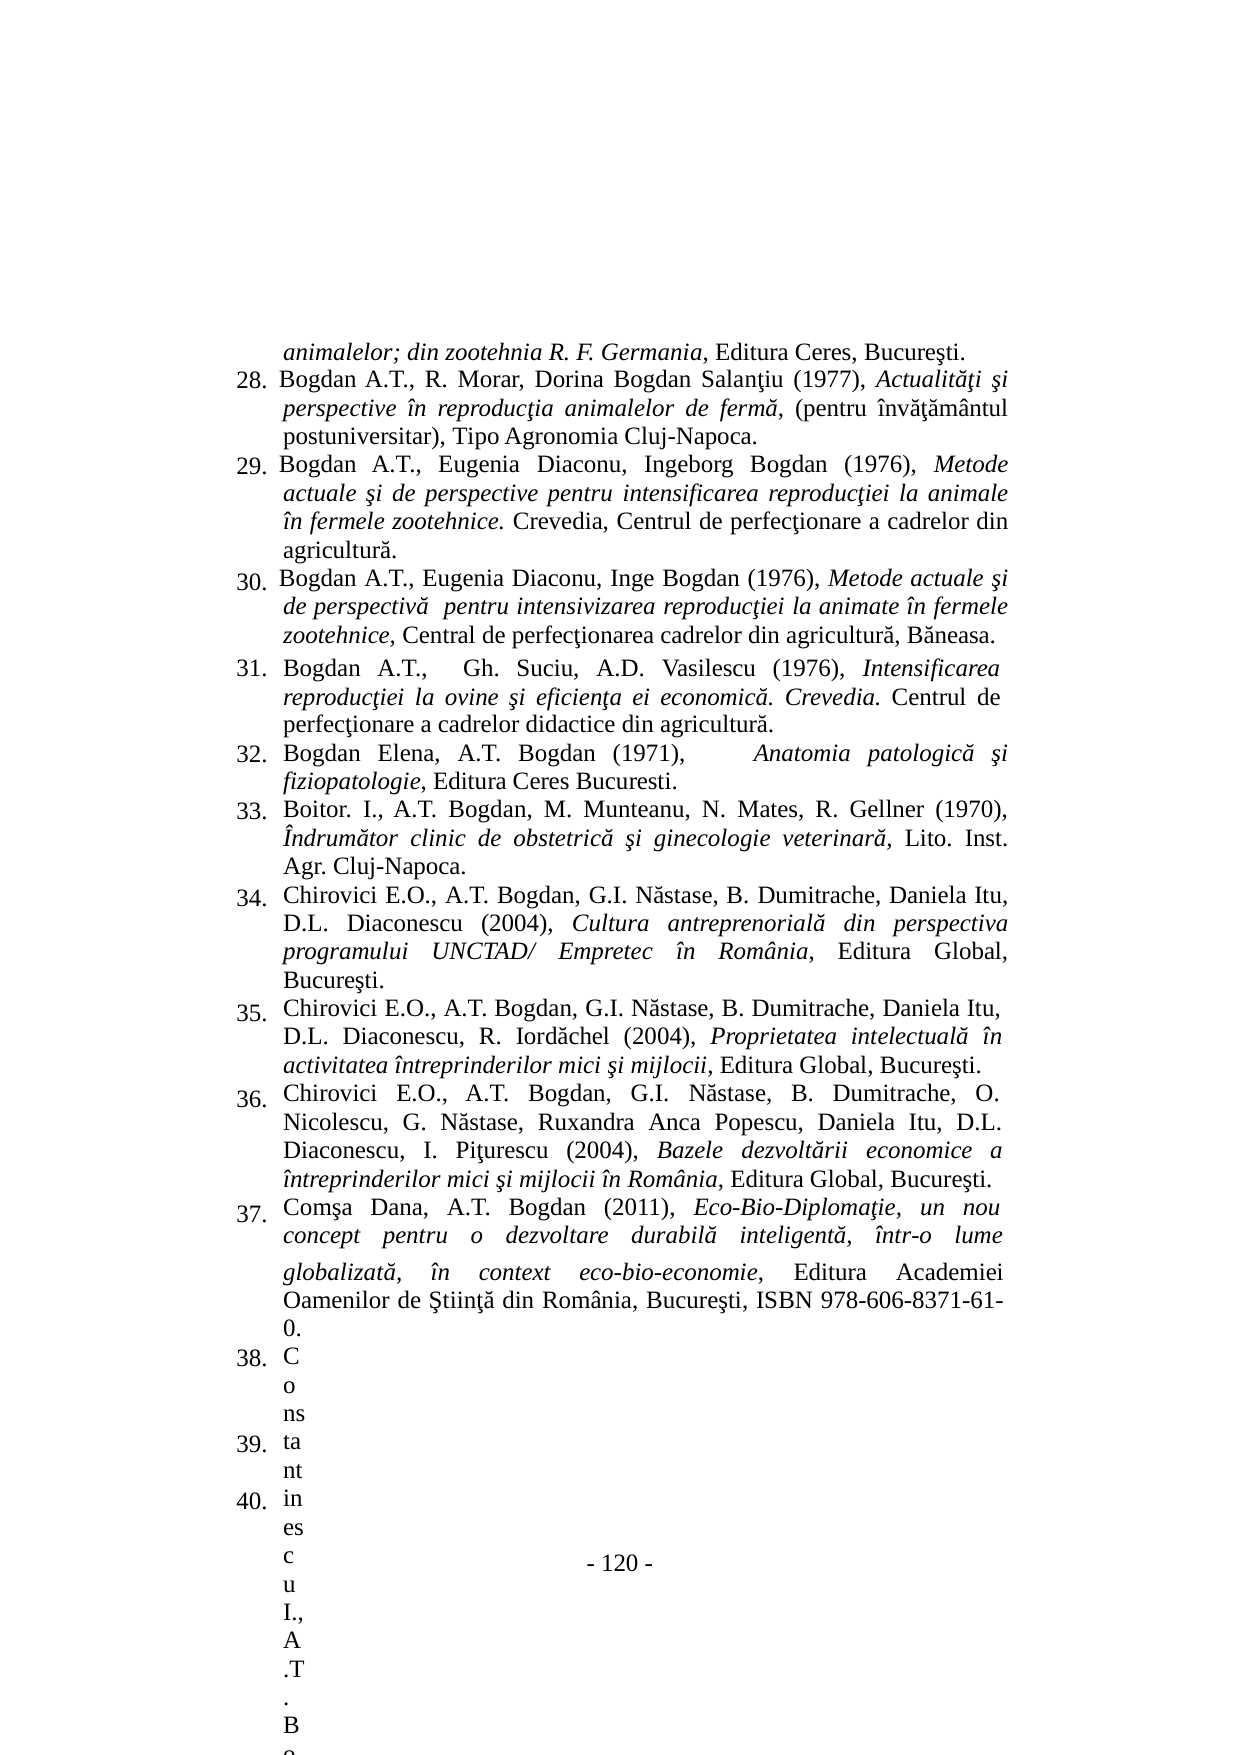

animalelor; din zootehnia R. F. Germania, Editura Ceres, Bucureşti.
Bogdan A.T., R. Morar, Dorina Bogdan Salanţiu (1977), Actualităţi şi perspective în reproducţia animalelor de fermă, (pentru învăţământul postuniversitar), Tipo Agronomia Cluj-Napoca.
Bogdan A.T., Eugenia Diaconu, Ingeborg Bogdan (1976), Metode actuale şi de perspective pentru intensificarea reproducţiei la animale în fermele zootehnice. Crevedia, Centrul de perfecţionare a cadrelor din agricultură.
Bogdan A.T., Eugenia Diaconu, Inge Bogdan (1976), Metode actuale şi de perspectivă  pentru intensivizarea reproducţiei la animate în fermele zootehnice, Central de perfecţionarea cadrelor din agricultură, Băneasa.
28.
29.
30.
31.
Bogdan  A.T.,
Gh.  Suciu,  A.D.  Vasilescu  (1976),  Intensificarea
reproducţiei la ovine şi eficienţa ei economică. Crevedia. Centrul de
perfecţionare a cadrelor didactice din agricultură.
Bogdan Elena, A.T. Bogdan (1971),    Anatomia patologică şi fiziopatologie, Editura Ceres Bucuresti.
Boitor. I., A.T. Bogdan, M. Munteanu, N. Mates, R. Gellner (1970), Îndrumător clinic de obstetrică şi ginecologie veterinară, Lito. Inst. Agr. Cluj-Napoca.
Chirovici E.O., A.T. Bogdan, G.I. Năstase, B. Dumitrache, Daniela Itu, D.L. Diaconescu (2004), Cultura antreprenorială din perspectiva programului UNCTAD/ Empretec în România, Editura Global, Bucureşti.
Chirovici E.O., A.T. Bogdan, G.I. Năstase, B. Dumitrache, Daniela Itu, D.L.  Diaconescu,  R.  Iordăchel  (2004),  Proprietatea  intelectuală  în activitatea întreprinderilor mici şi mijlocii, Editura Global, Bucureşti. Chirovici   E.O.,   A.T.   Bogdan,   G.I.   Năstase,   B.   Dumitrache,   O. Nicolescu,  G.  Năstase,  Ruxandra  Anca  Popescu,  Daniela  Itu,  D.L. Diaconescu,  I.  Piţurescu  (2004),  Bazele  dezvoltării  economice  a întreprinderilor mici şi mijlocii în România, Editura Global, Bucureşti. Comşa  Dana,  A.T.  Bogdan  (2011),  Eco-Bio-Diplomaţie,  un  nou concept   pentru   o   dezvoltare   durabilă   inteligentă,   într-o   lume
32.
33.
34.
35.
36.
37.
globalizată,
în
context
eco-bio-economie,
Editura
Academiei
Oamenilor de Ştiinţă din România, Bucureşti, ISBN 978-606-8371-61-
0.
Constantinescu I., A.T. Bogdan, Maria Parachivescu, C. Dascălu, Amalia-Gianina Străteanu (2002), Ecologie şi Protecţia Mediului, Editura Bioterra Bucureşti.
Dabija Gh., A.T. Bogdan, Elena Bogdan, N. Georgescu (1979), Bolile infecţioase ale animalelor domestice, Editura Ceres Bucureşti.
Dabija G., A.T. Bogdan, Elena Bogdan, N. Georgescu (1978), Bolile
38.
39.
40.
- 120 -